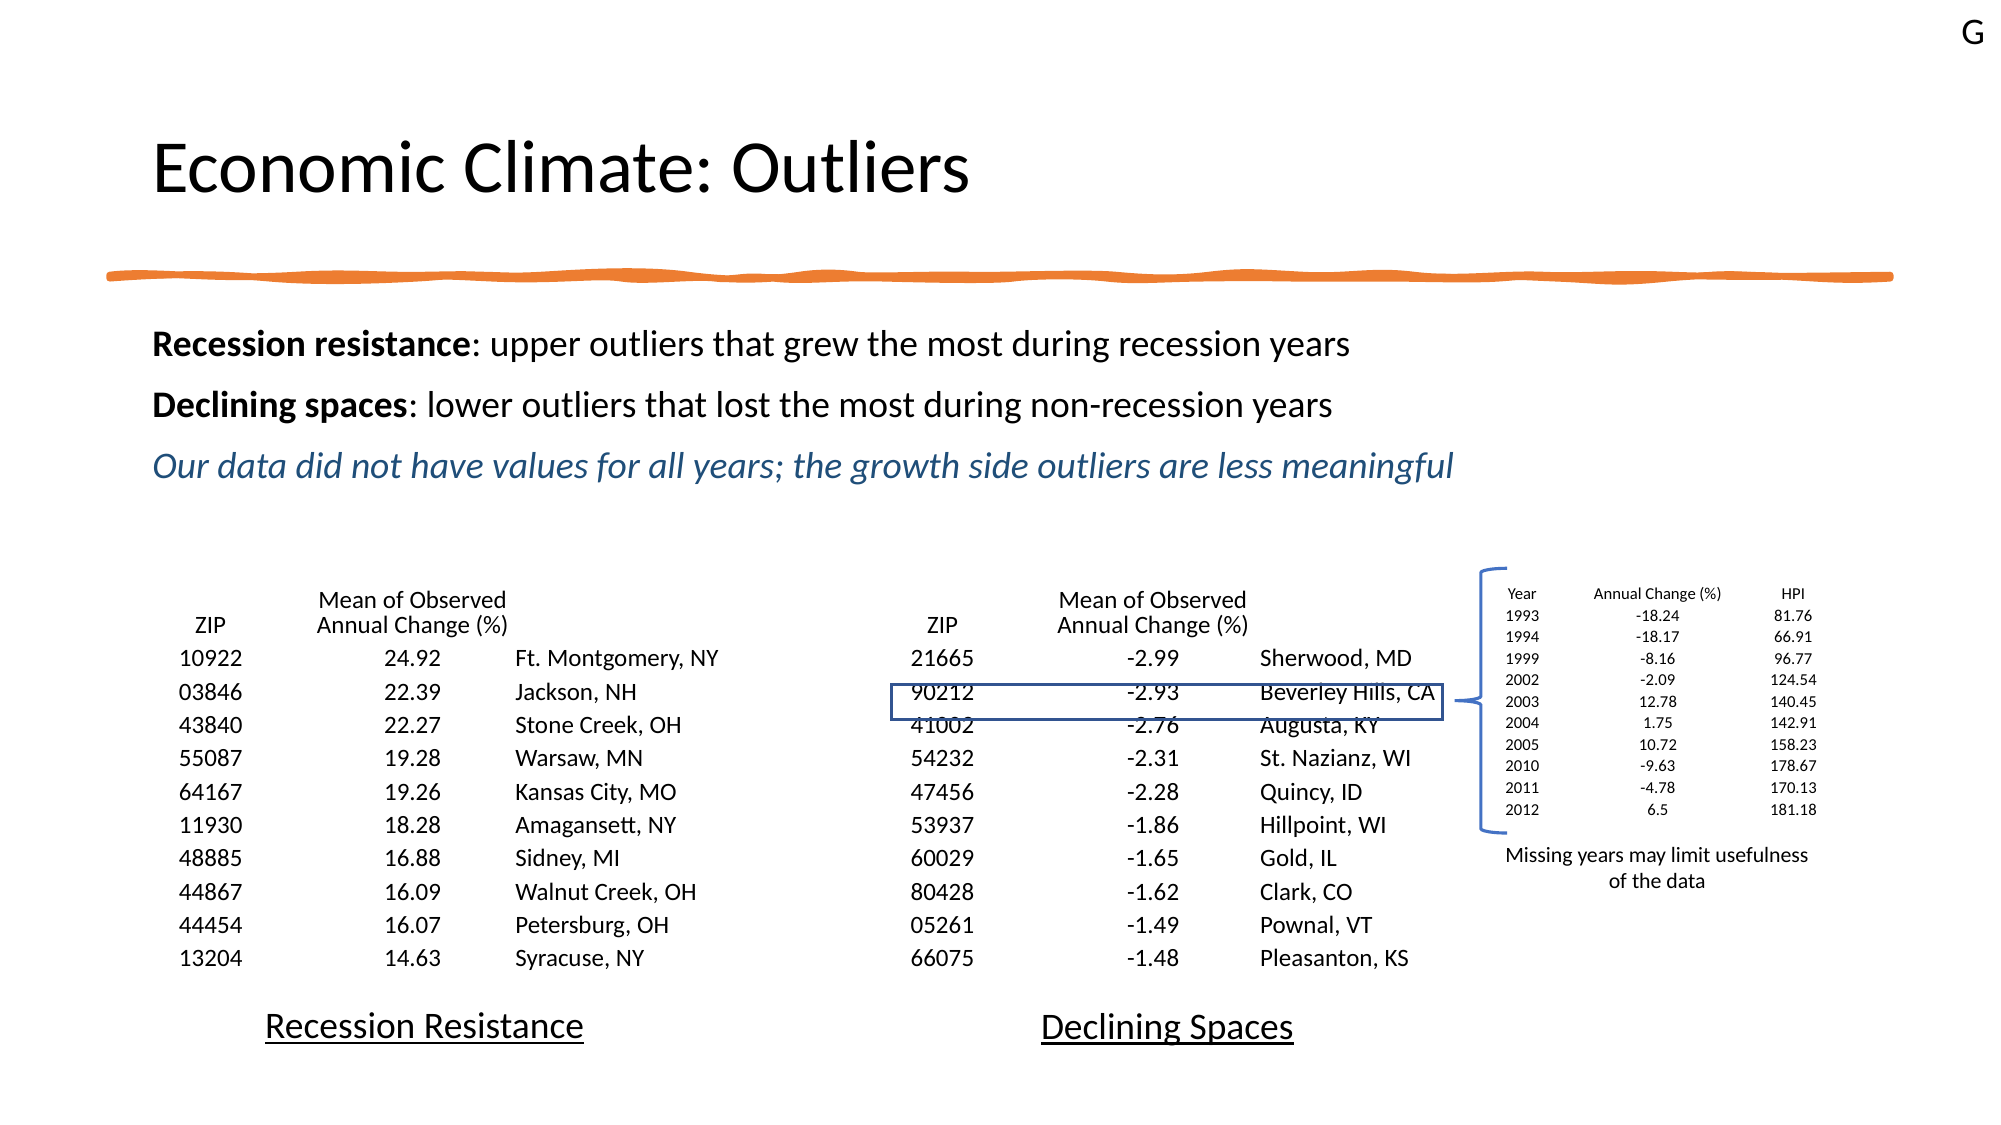

G
# Economic Climate: Outliers

Recession resistance: upper outliers that grew the most during recession years
Declining spaces: lower outliers that lost the most during non-recession years
Our data did not have values for all years; the growth side outliers are less meaningful

| Year | Annual Change (%) | HPI |
| --- | --- | --- |
| 1993 | -18.24 | 81.76 |
| 1994 | -18.17 | 66.91 |
| 1999 | -8.16 | 96.77 |
| 2002 | -2.09 | 124.54 |
| 2003 | 12.78 | 140.45 |
| 2004 | 1.75 | 142.91 |
| 2005 | 10.72 | 158.23 |
| 2010 | -9.63 | 178.67 |
| 2011 | -4.78 | 170.13 |
| 2012 | 6.5 | 181.18 |
| ZIP | Mean of Observed Annual Change (%) |  |
| --- | --- | --- |
| 21665 | -2.99 | Sherwood, MD |
| 90212 | -2.93 | Beverley Hills, CA |
| 41002 | -2.76 | Augusta, KY |
| 54232 | -2.31 | St. Nazianz, WI |
| 47456 | -2.28 | Quincy, ID |
| 53937 | -1.86 | Hillpoint, WI |
| 60029 | -1.65 | Gold, IL |
| 80428 | -1.62 | Clark, CO |
| 05261 | -1.49 | Pownal, VT |
| 66075 | -1.48 | Pleasanton, KS |
| ZIP | Mean of Observed Annual Change (%) |  |
| --- | --- | --- |
| 10922 | 24.92 | Ft. Montgomery, NY |
| 03846 | 22.39 | Jackson, NH |
| 43840 | 22.27 | Stone Creek, OH |
| 55087 | 19.28 | Warsaw, MN |
| 64167 | 19.26 | Kansas City, MO |
| 11930 | 18.28 | Amagansett, NY |
| 48885 | 16.88 | Sidney, MI |
| 44867 | 16.09 | Walnut Creek, OH |
| 44454 | 16.07 | Petersburg, OH |
| 13204 | 14.63 | Syracuse, NY |

Missing years may limit usefulness of the data
Recession Resistance
Declining Spaces